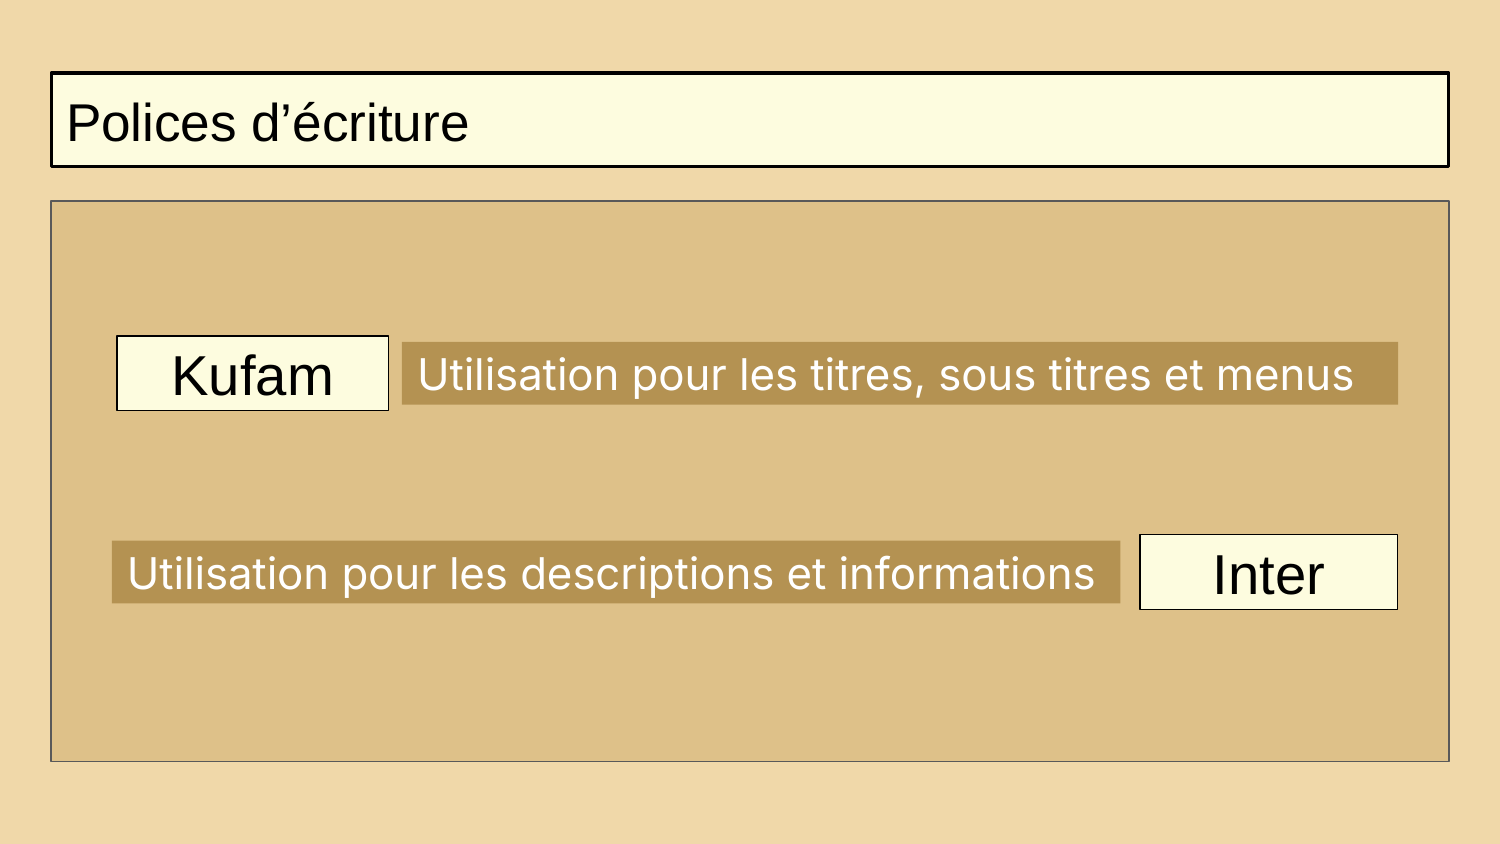

# Polices d’écriture

Kufam
Utilisation pour les titres, sous titres et menus
Inter
Utilisation pour les descriptions et informations